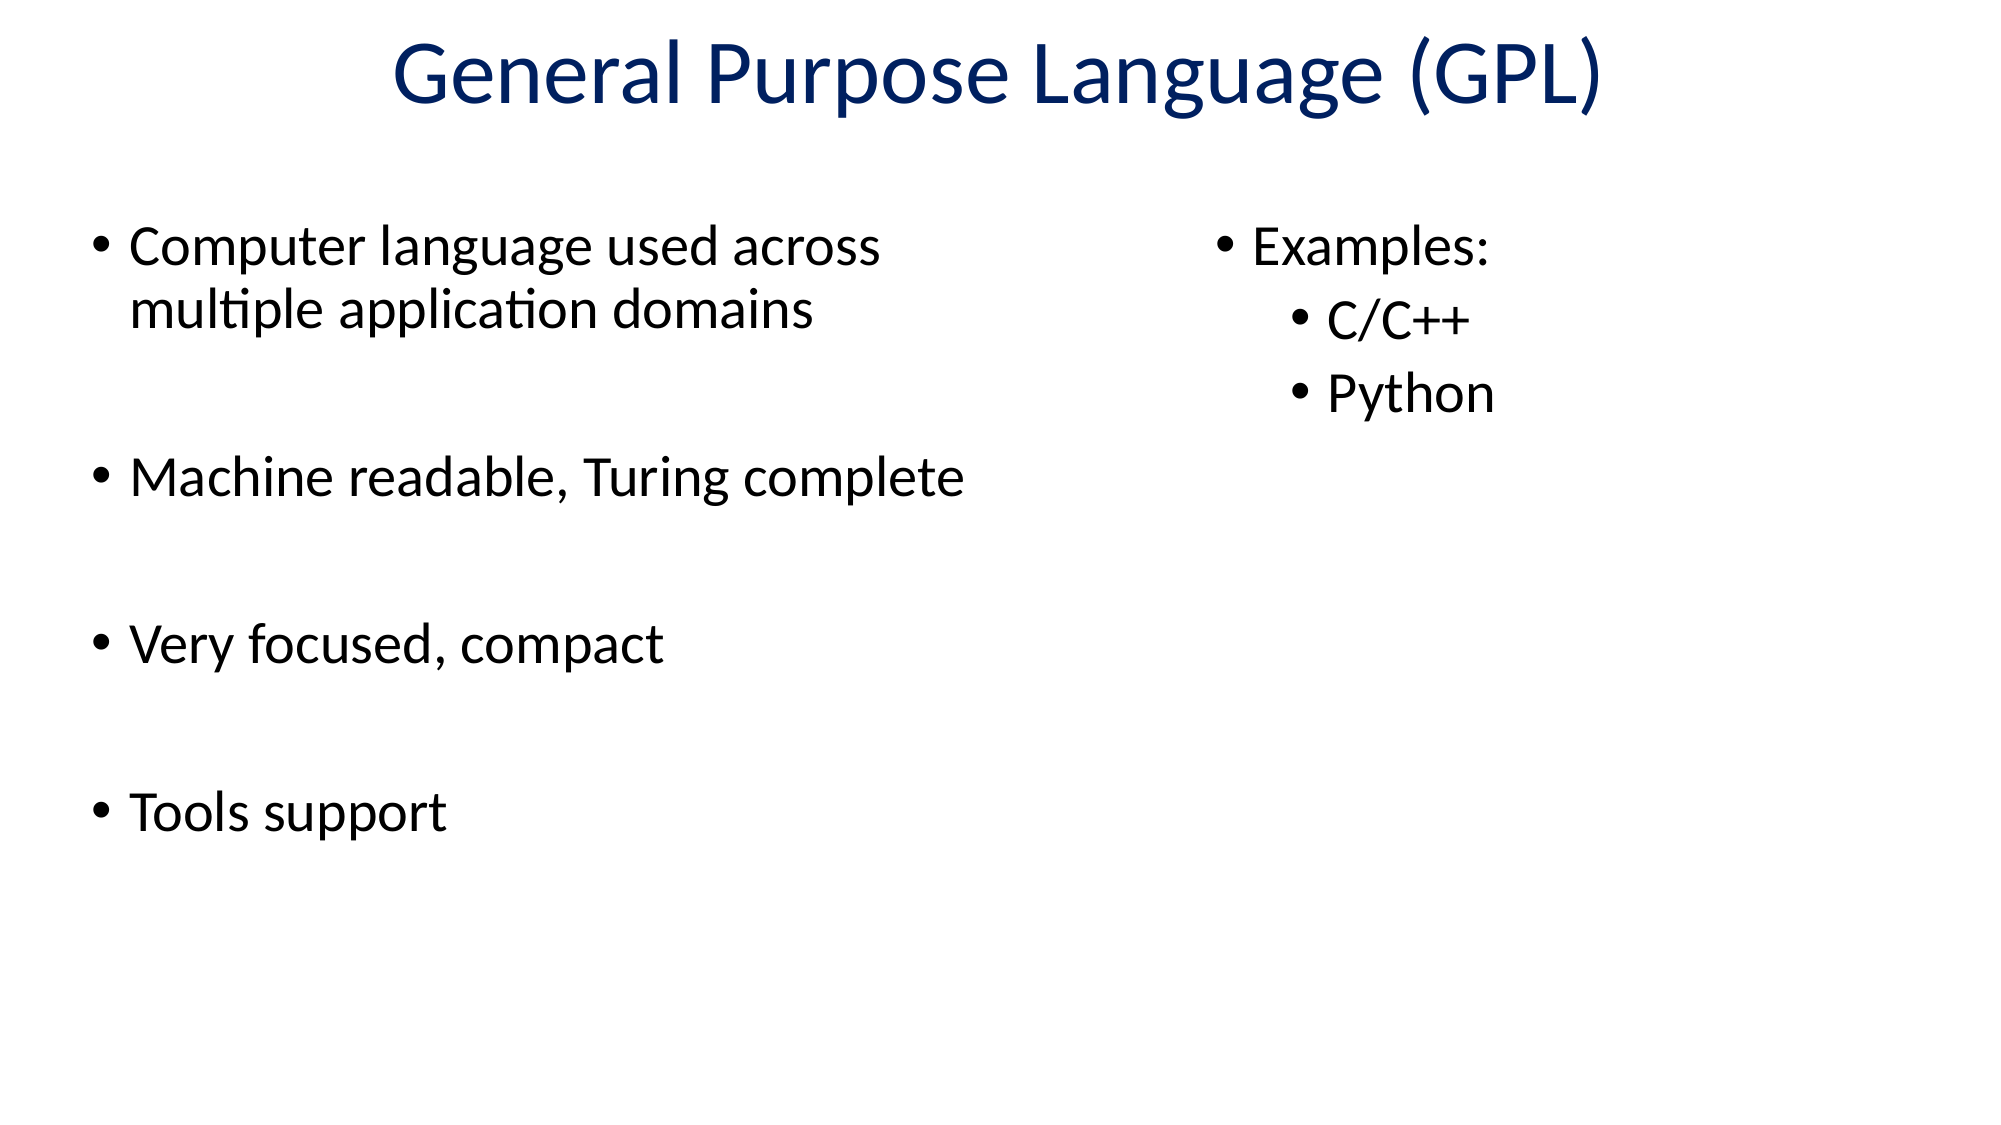

# General Purpose Language (GPL)
Computer language used across multiple application domains

Machine readable, Turing complete

Very focused, compact

Tools support

Examples:
C/C++
Python